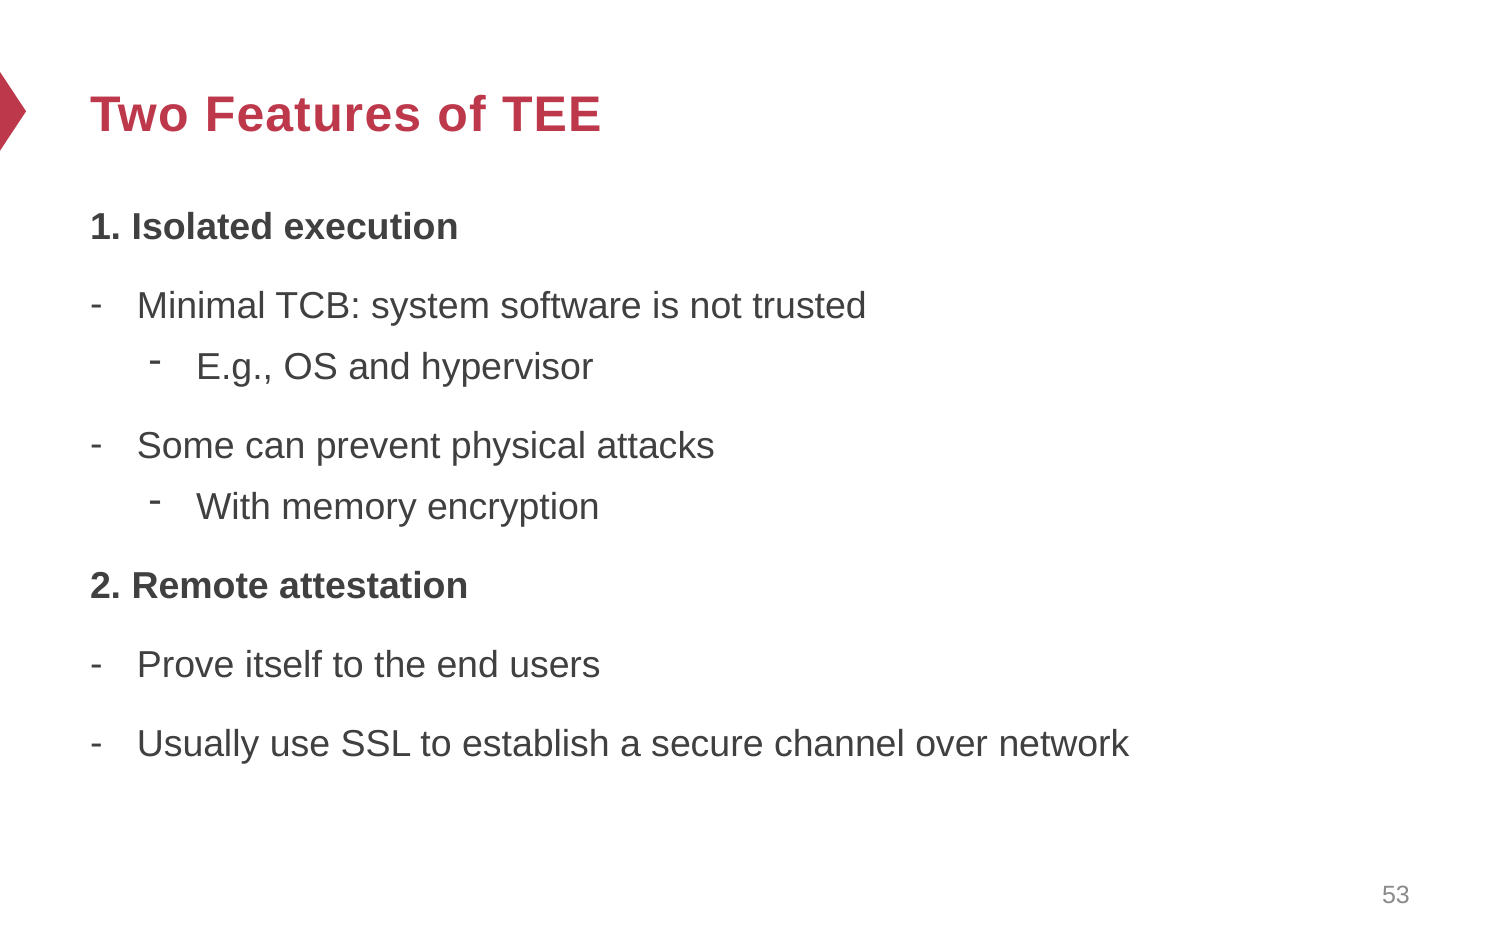

# Two Features of TEE
1. Isolated execution
Minimal TCB: system software is not trusted
E.g., OS and hypervisor
Some can prevent physical attacks
With memory encryption
2. Remote attestation
Prove itself to the end users
Usually use SSL to establish a secure channel over network

53